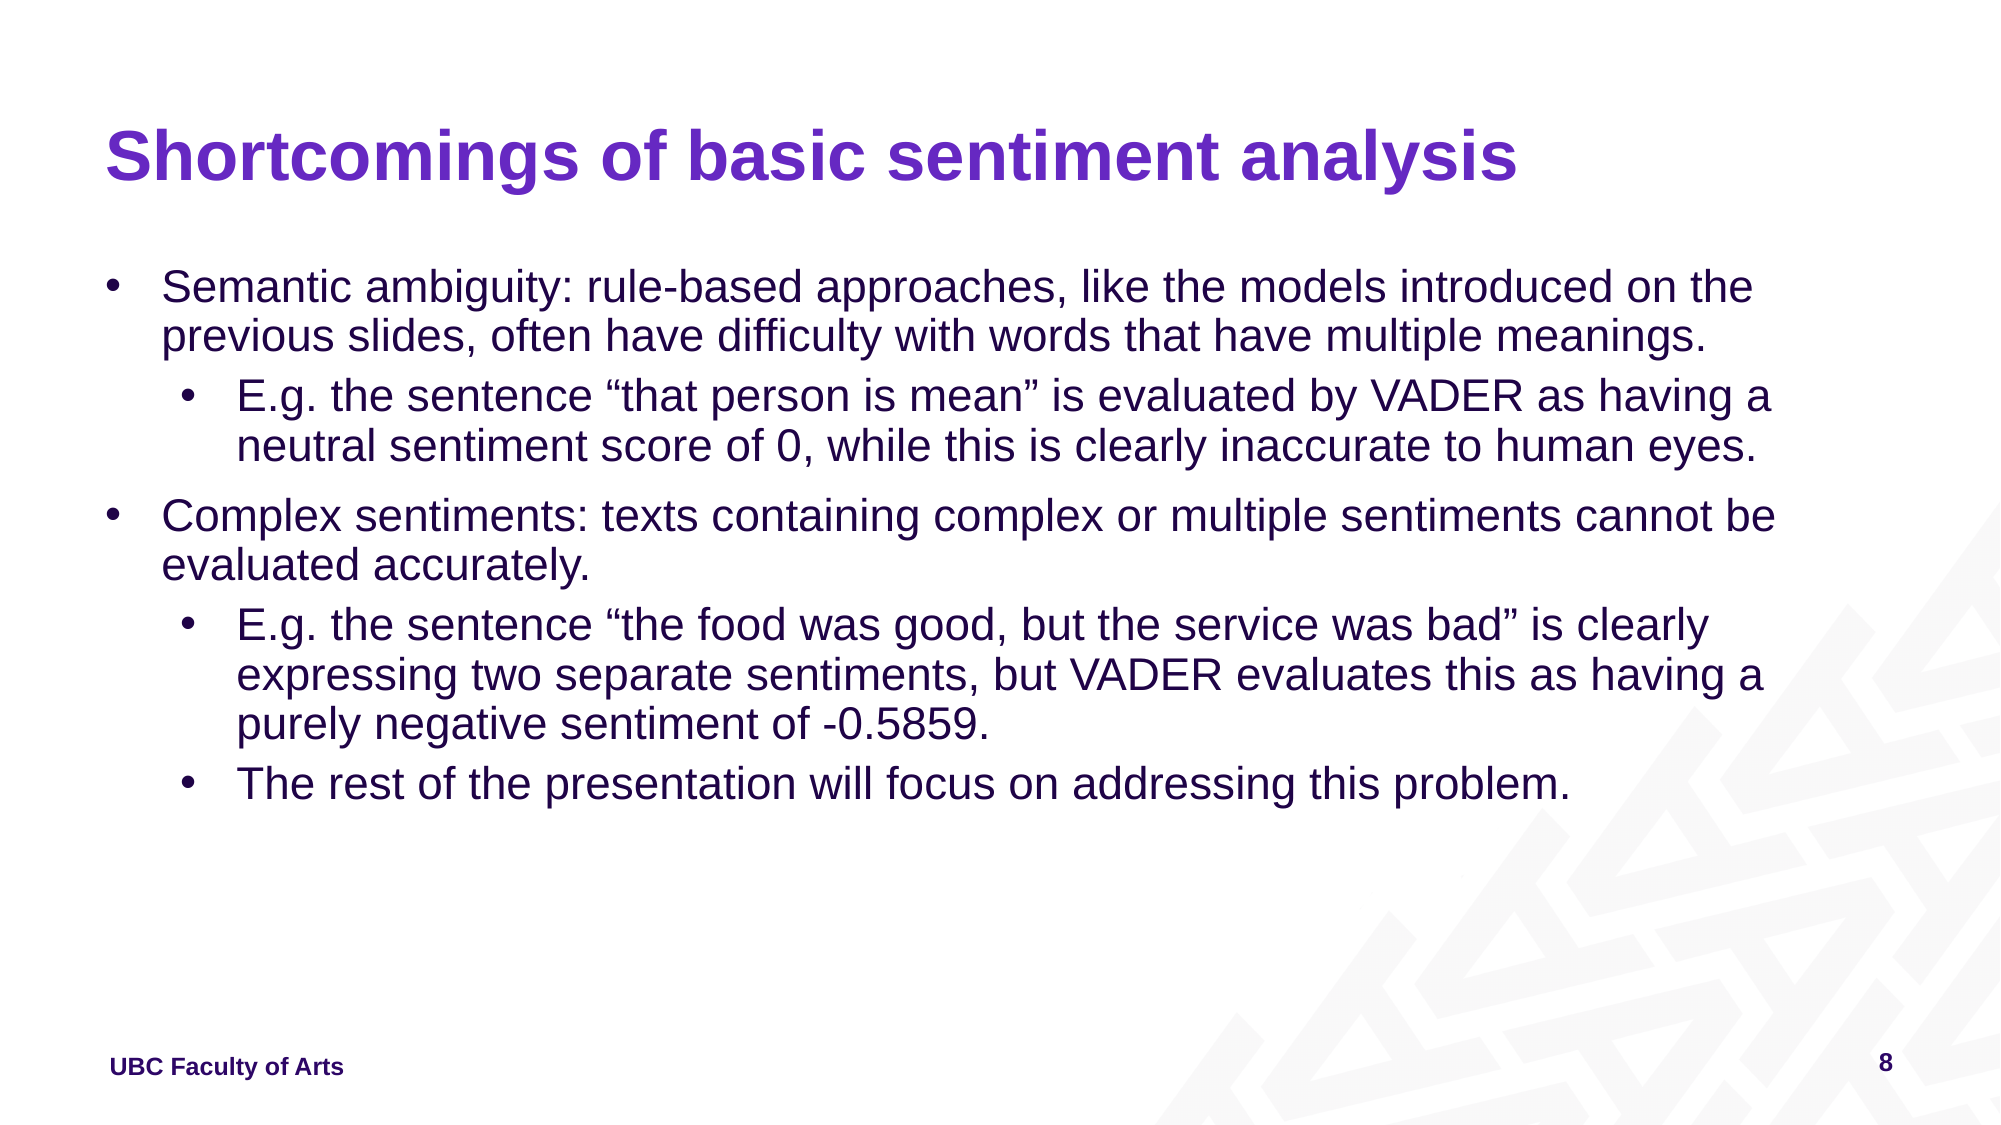

# Shortcomings of basic sentiment analysis
Semantic ambiguity: rule-based approaches, like the models introduced on the previous slides, often have difficulty with words that have multiple meanings.
E.g. the sentence “that person is mean” is evaluated by VADER as having a neutral sentiment score of 0, while this is clearly inaccurate to human eyes.
Complex sentiments: texts containing complex or multiple sentiments cannot be evaluated accurately.
E.g. the sentence “the food was good, but the service was bad” is clearly expressing two separate sentiments, but VADER evaluates this as having a purely negative sentiment of -0.5859.
The rest of the presentation will focus on addressing this problem.
8
UBC Faculty of Arts